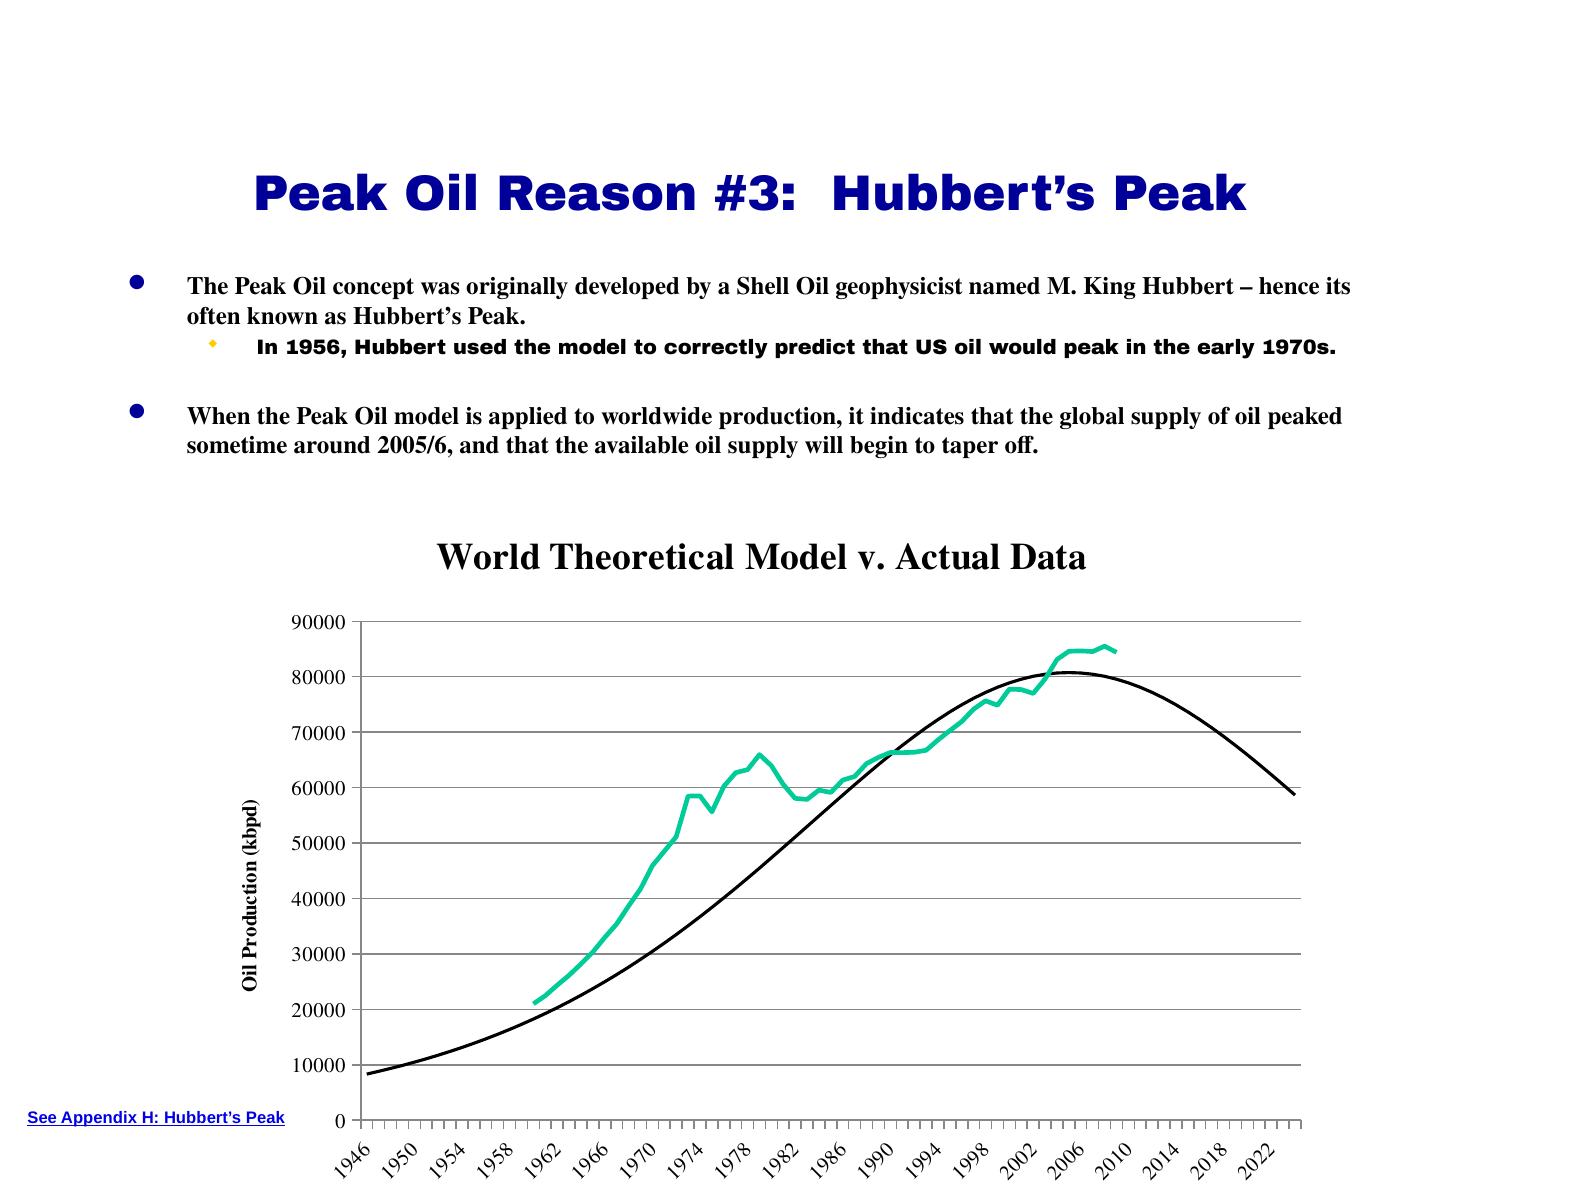

# Peak Oil Reason #3:  Hubbert’s Peak
The Peak Oil concept was originally developed by a Shell Oil geophysicist named M. King Hubbert – hence its often known as Hubbert’s Peak.
In 1956, Hubbert used the model to correctly predict that US oil would peak in the early 1970s.

When the Peak Oil model is applied to worldwide production, it indicates that the global supply of oil peaked sometime around 2005/6, and that the available oil supply will begin to taper off.

### Chart: World Theoretical Model v. Actual Data

| Category |  |  |
|---|---|---|
| 1946 | 8315.287030058429 | None |
| 1947 | 8809.969668129424 | None |
| 1948 | 9332.179072861347 | None |
| 1949 | 9883.208332153865 | None |
| 1950 | 10464.38082093008 | None |
| 1951 | 11077.046605323449 | None |
| 1952 | 11722.57811082561 | None |
| 1953 | 12402.364976773273 | None |
| 1954 | 13117.80801605211 | None |
| 1955 | 13870.312196075507 | None |
| 1956 | 14661.278555196659 | None |
| 1957 | 15492.094967964988 | None |
| 1958 | 16364.125673374905 | None |
| 1959 | 17278.69948276732 | None |
| 1960 | 18237.096588739478 | 20990.0 |
| 1961 | 19240.5339036625 | 22450.0 |
| 1962 | 20290.14886665146 | 24350.0 |
| 1963 | 21386.981671521535 | 26130.0 |
| 1964 | 22531.955885857325 | 28180.0 |
| 1965 | 23725.857453285396 | 30330.0 |
| 1966 | 24969.31209780829 | 32960.0 |
| 1967 | 26262.76118102951 | 35390.0 |
| 1968 | 27606.436100592065 | 38630.0 |
| 1969 | 29000.331361413697 | 41700.0 |
| 1970 | 30444.176500347283 | 45890.0 |
| 1971 | 31937.407099720935 | 48520.0 |
| 1972 | 33479.135185357176 | 51140.0 |
| 1973 | 35068.119369651504 | 58466.0 |
| 1974 | 36702.735169024105 | 58510.0 |
| 1975 | 38380.94599638249 | 55621.0 |
| 1976 | 40100.275401270956 | 60207.0 |
| 1977 | 41857.78120109013 | 62694.0 |
| 1978 | 43650.032213447215 | 63240.0 |
| 1979 | 45473.088359341134 | 65957.0 |
| 1980 | 47322.48495600421 | 63963.11645 |
| 1981 | 49193.222053025755 | 60574.73873 |
| 1982 | 51079.759681862175 | 58056.54062 |
| 1983 | 52976.01988291397 | 57867.29003999999 |
| 1984 | 54875.396341984655 | 59553.75523 |
| 1985 | 56770.77240558727 | 59128.14227000001 |
| 1986 | 58654.54814913644 | 61353.93141999999 |
| 1987 | 60518.677041484385 | 62013.87054000001 |
| 1988 | 62354.712582630586 | 64332.57373999999 |
| 1989 | 64153.86508925315 | 65448.59485 |
| 1990 | 65907.06856740905 | 66339.86559 |
| 1991 | 67605.05734749451 | 66307.33387999992 |
| 1992 | 69238.4518696764 | 66374.95285999992 |
| 1993 | 70797.85270684202 | 66734.13229999997 |
| 1994 | 72273.94160683971 | 68590.09295999988 |
| 1995 | 73657.58803827508 | 70273.86871 |
| 1996 | 74939.95944720301 | 71918.74665999938 |
| 1997 | 76112.63318936901 | 74159.59388999938 |
| 1998 | 77167.70790734461 | 75656.07128 |
| 1999 | 78097.91198646574 | 74852.79162999999 |
| 2000 | 78896.70665835342 | 77768.21573 |
| 2001 | 79558.38133401013 | 77685.53232999997 |
| 2002 | 80078.13884465341 | 76993.69124 |
| 2003 | 80452.16844841842 | 79598.08864 |
| 2004 | 80677.70472154328 | 83104.75696 |
| 2005 | 80753.07078612274 | 84595.13559 |
| 2006 | 80677.70472154328 | 84660.61692 |
| 2007 | 80452.16844841842 | 84543.11093 |
| 2008 | 80078.13884465341 | 85507.35984 |
| 2009 | 79558.38133401013 | 84403.85419000003 |
| 2010 | 78896.70665835342 | None |
| 2011 | 78097.91198646574 | None |
| 2012 | 77167.70790734461 | None |
| 2013 | 76112.63318936901 | None |
| 2014 | 74939.95944720301 | None |
| 2015 | 73657.58803827508 | None |
| 2016 | 72273.94160683971 | None |
| 2017 | 70797.85270684202 | None |
| 2018 | 69238.4518696764 | None |
| 2019 | 67605.05734749451 | None |
| 2020 | 65907.06856740905 | None |
| 2021 | 64153.86508925315 | None |
| 2022 | 62354.712582630586 | None |
| 2023 | 60518.677041484385 | None |
| 2024 | 58654.54814913644 | None |
See Appendix H: Hubbert’s Peak